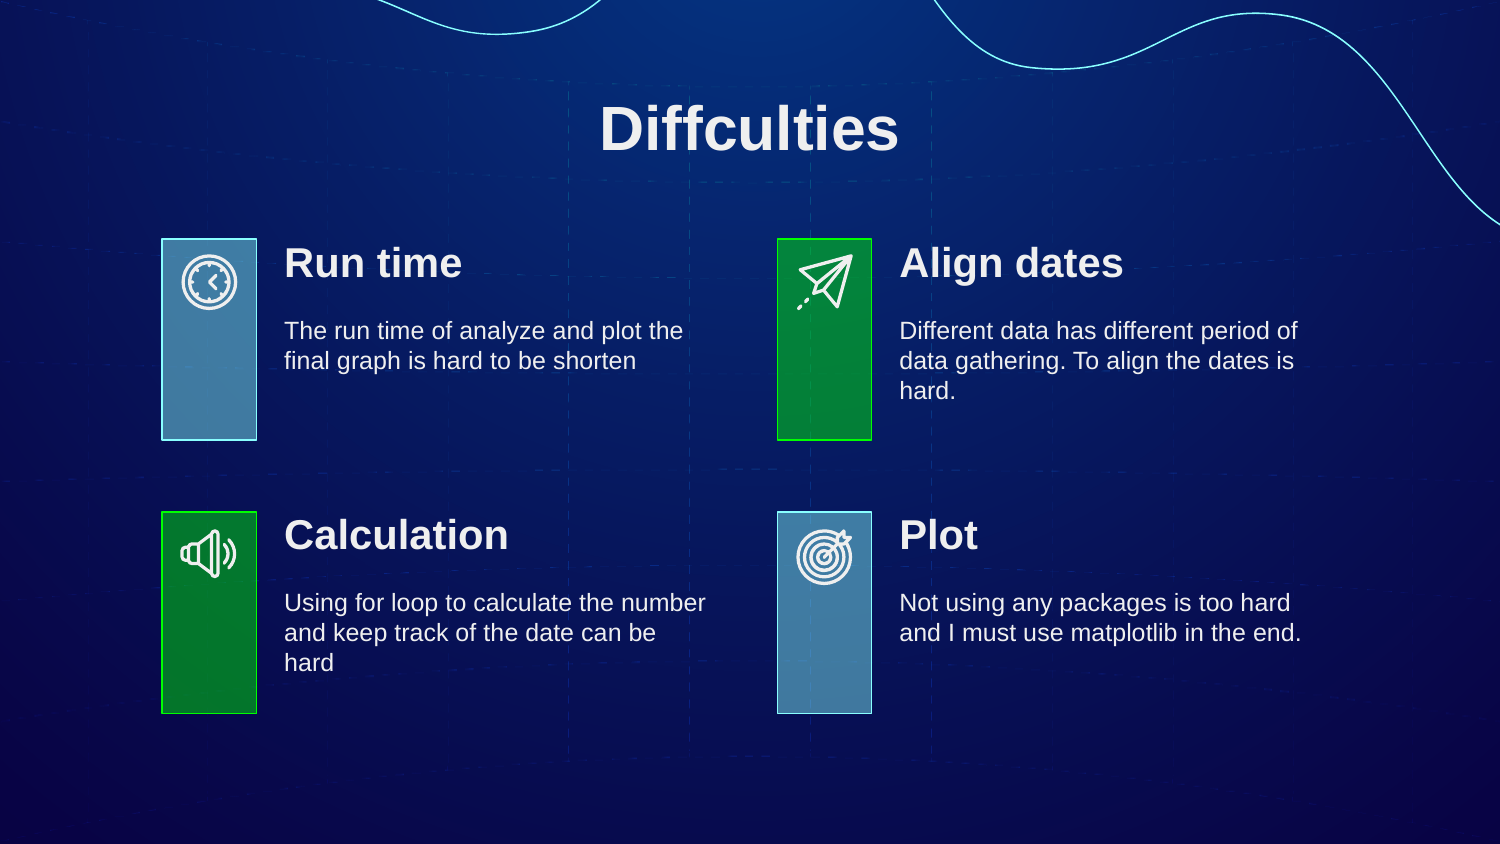

# Diffculties

Run time

Align dates

The run time of analyze and plot the final graph is hard to be shorten
Different data has different period of data gathering. To align the dates is hard.
Calculation
Plot

Using for loop to calculate the number and keep track of the date can be hard
Not using any packages is too hard and I must use matplotlib in the end.